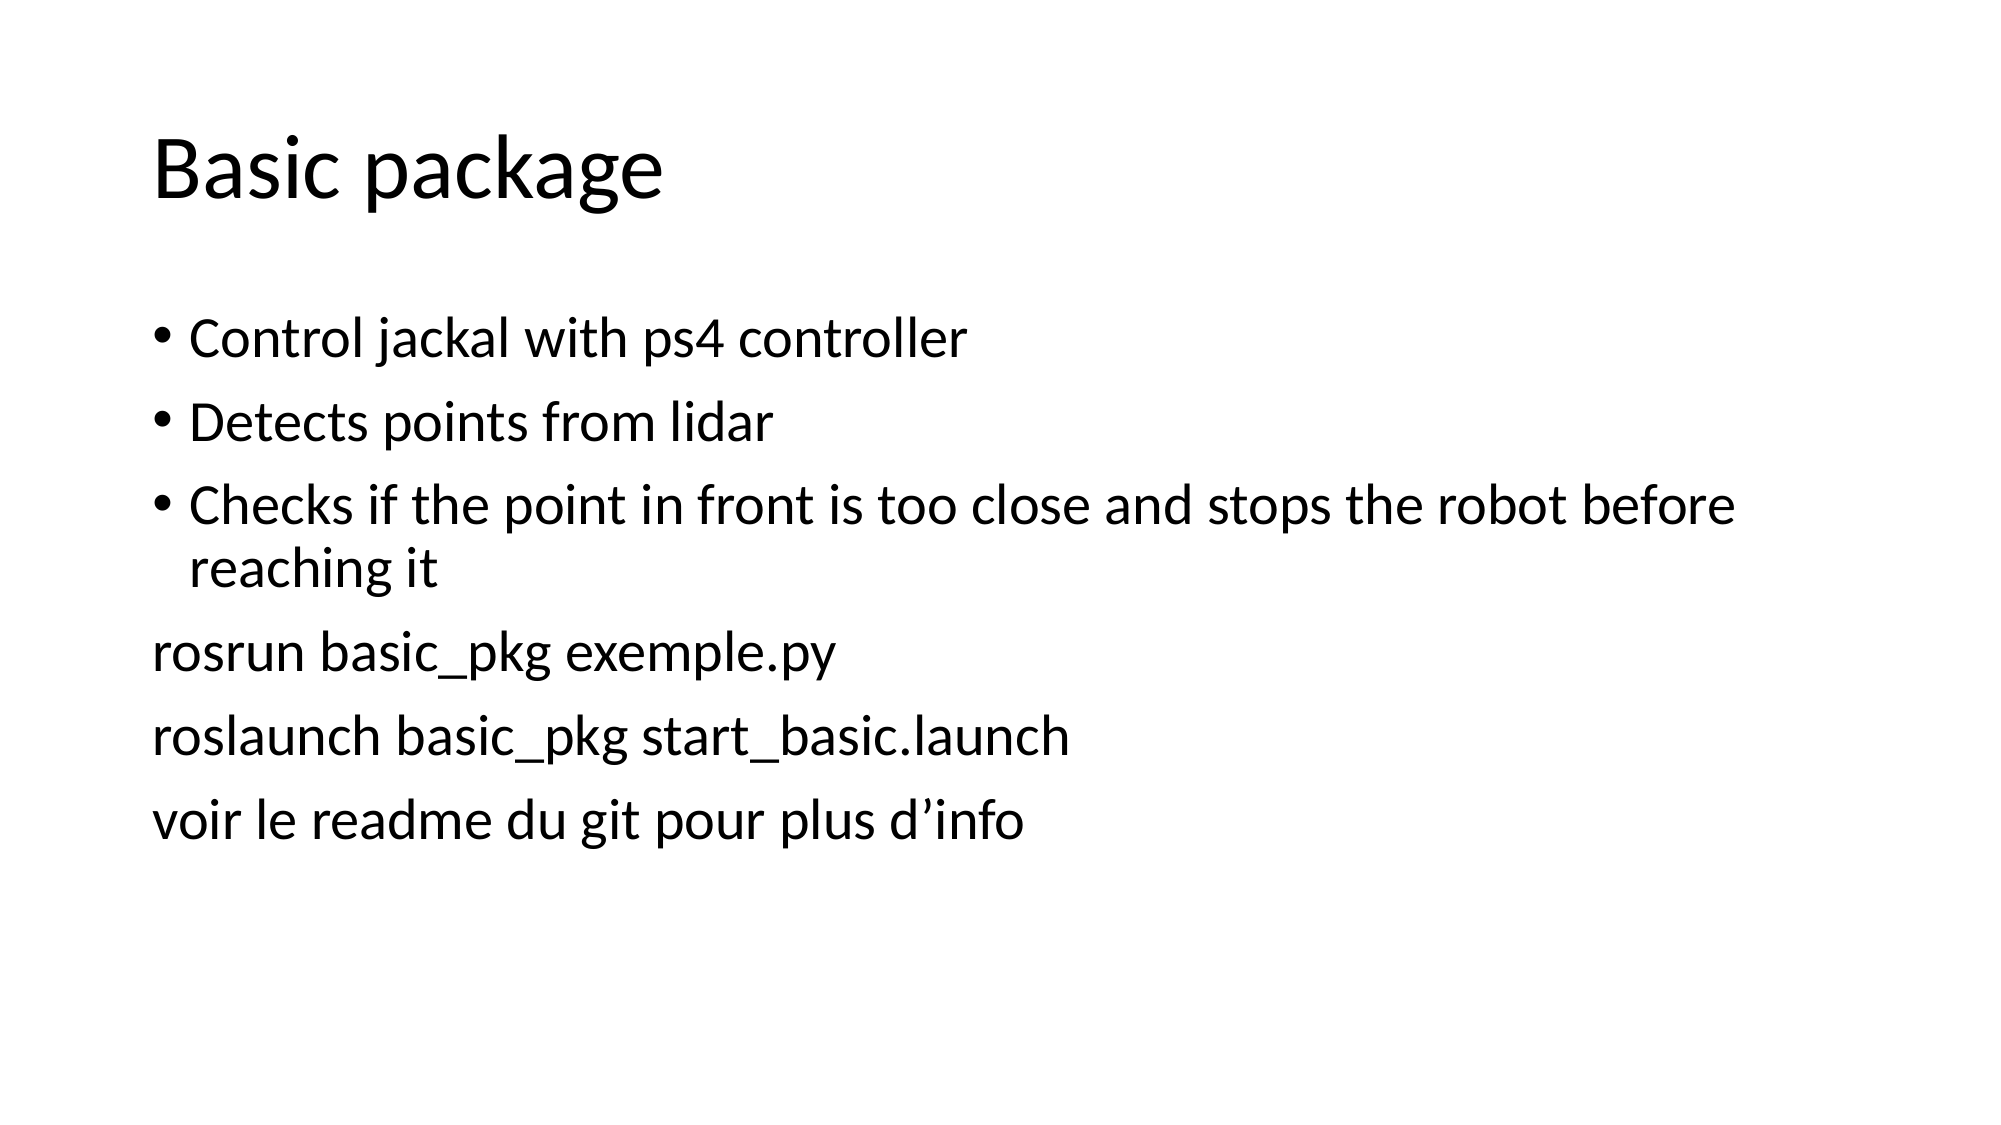

# Basic package
Control jackal with ps4 controller
Detects points from lidar
Checks if the point in front is too close and stops the robot before reaching it
rosrun basic_pkg exemple.py
roslaunch basic_pkg start_basic.launch
voir le readme du git pour plus d’info